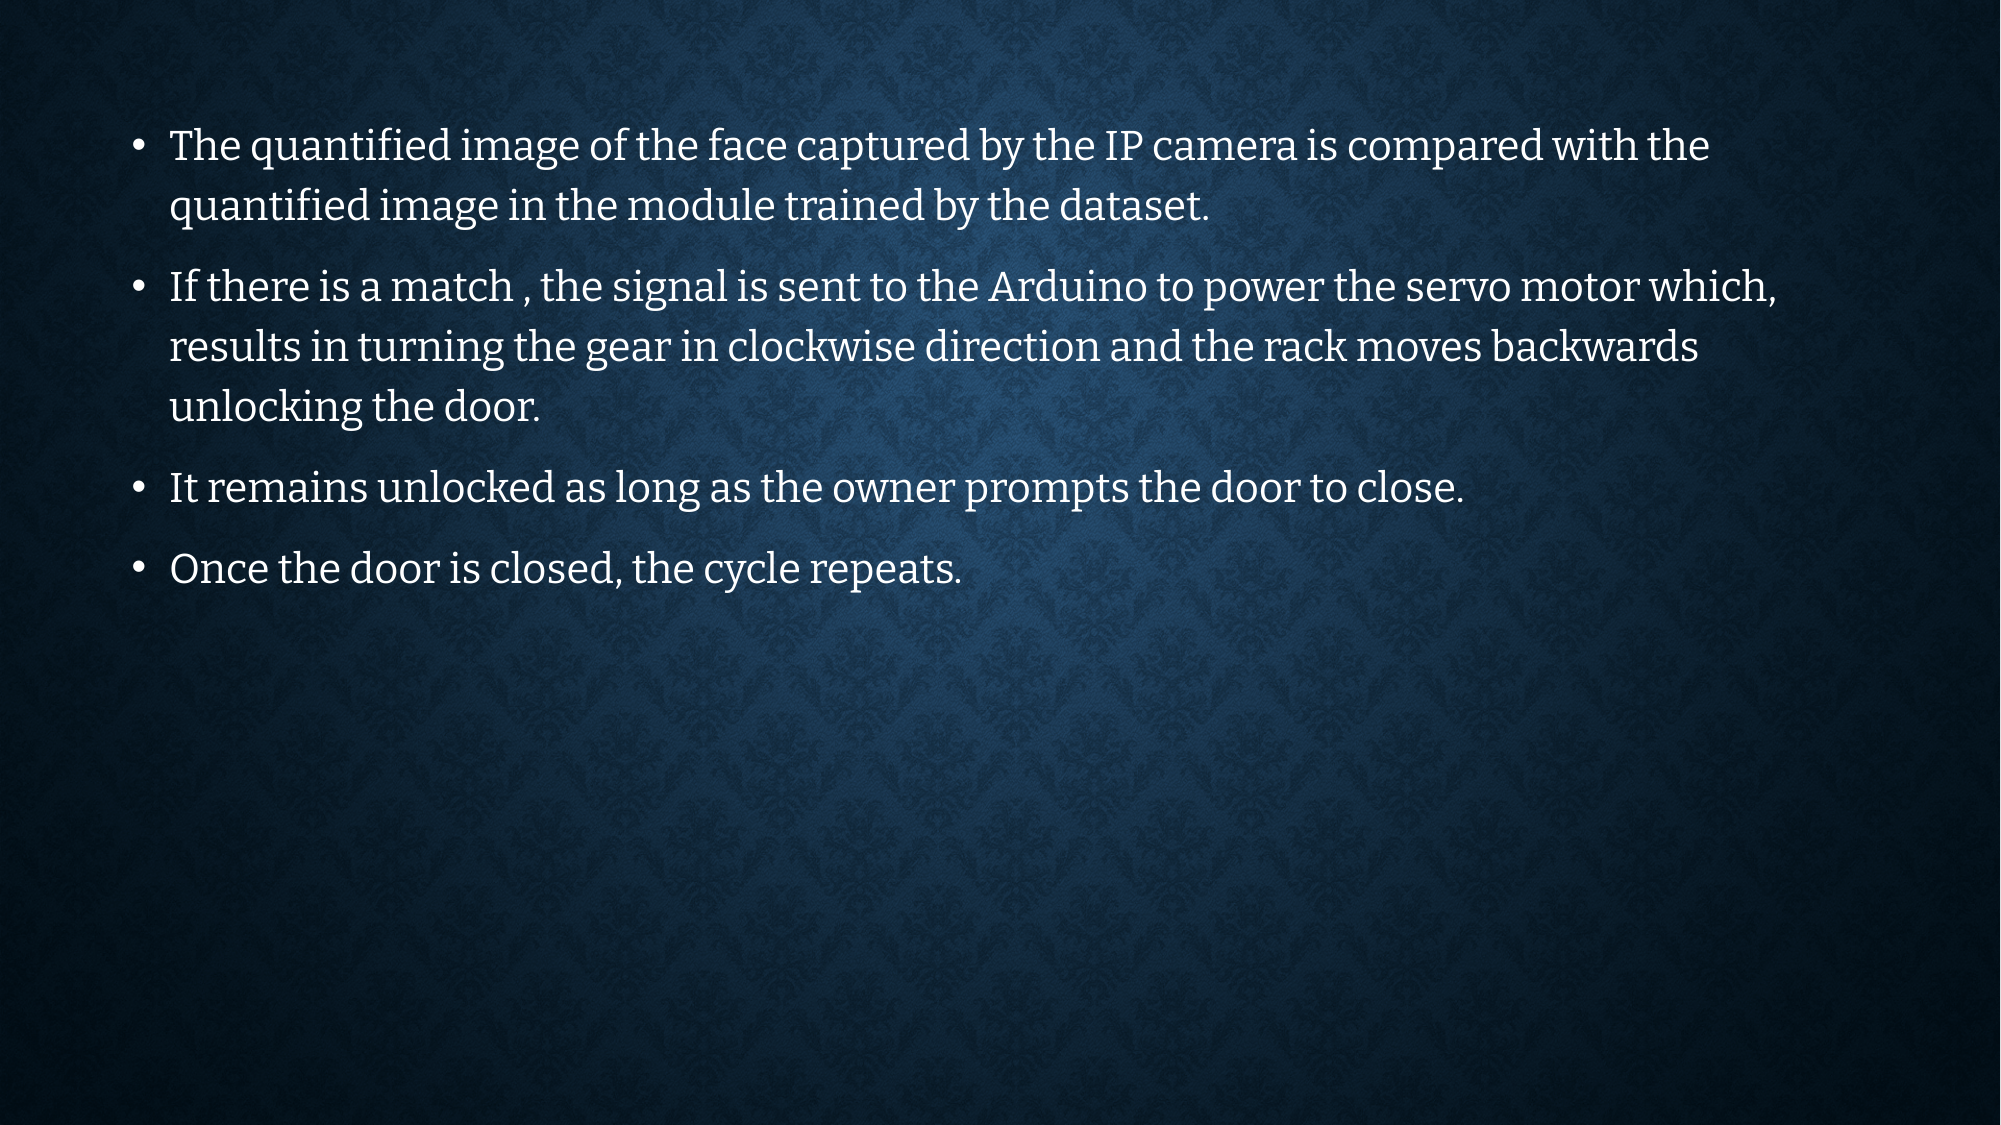

The quantified image of the face captured by the IP camera is compared with the quantified image in the module trained by the dataset.
If there is a match , the signal is sent to the Arduino to power the servo motor which, results in turning the gear in clockwise direction and the rack moves backwards unlocking the door.
It remains unlocked as long as the owner prompts the door to close.
Once the door is closed, the cycle repeats.